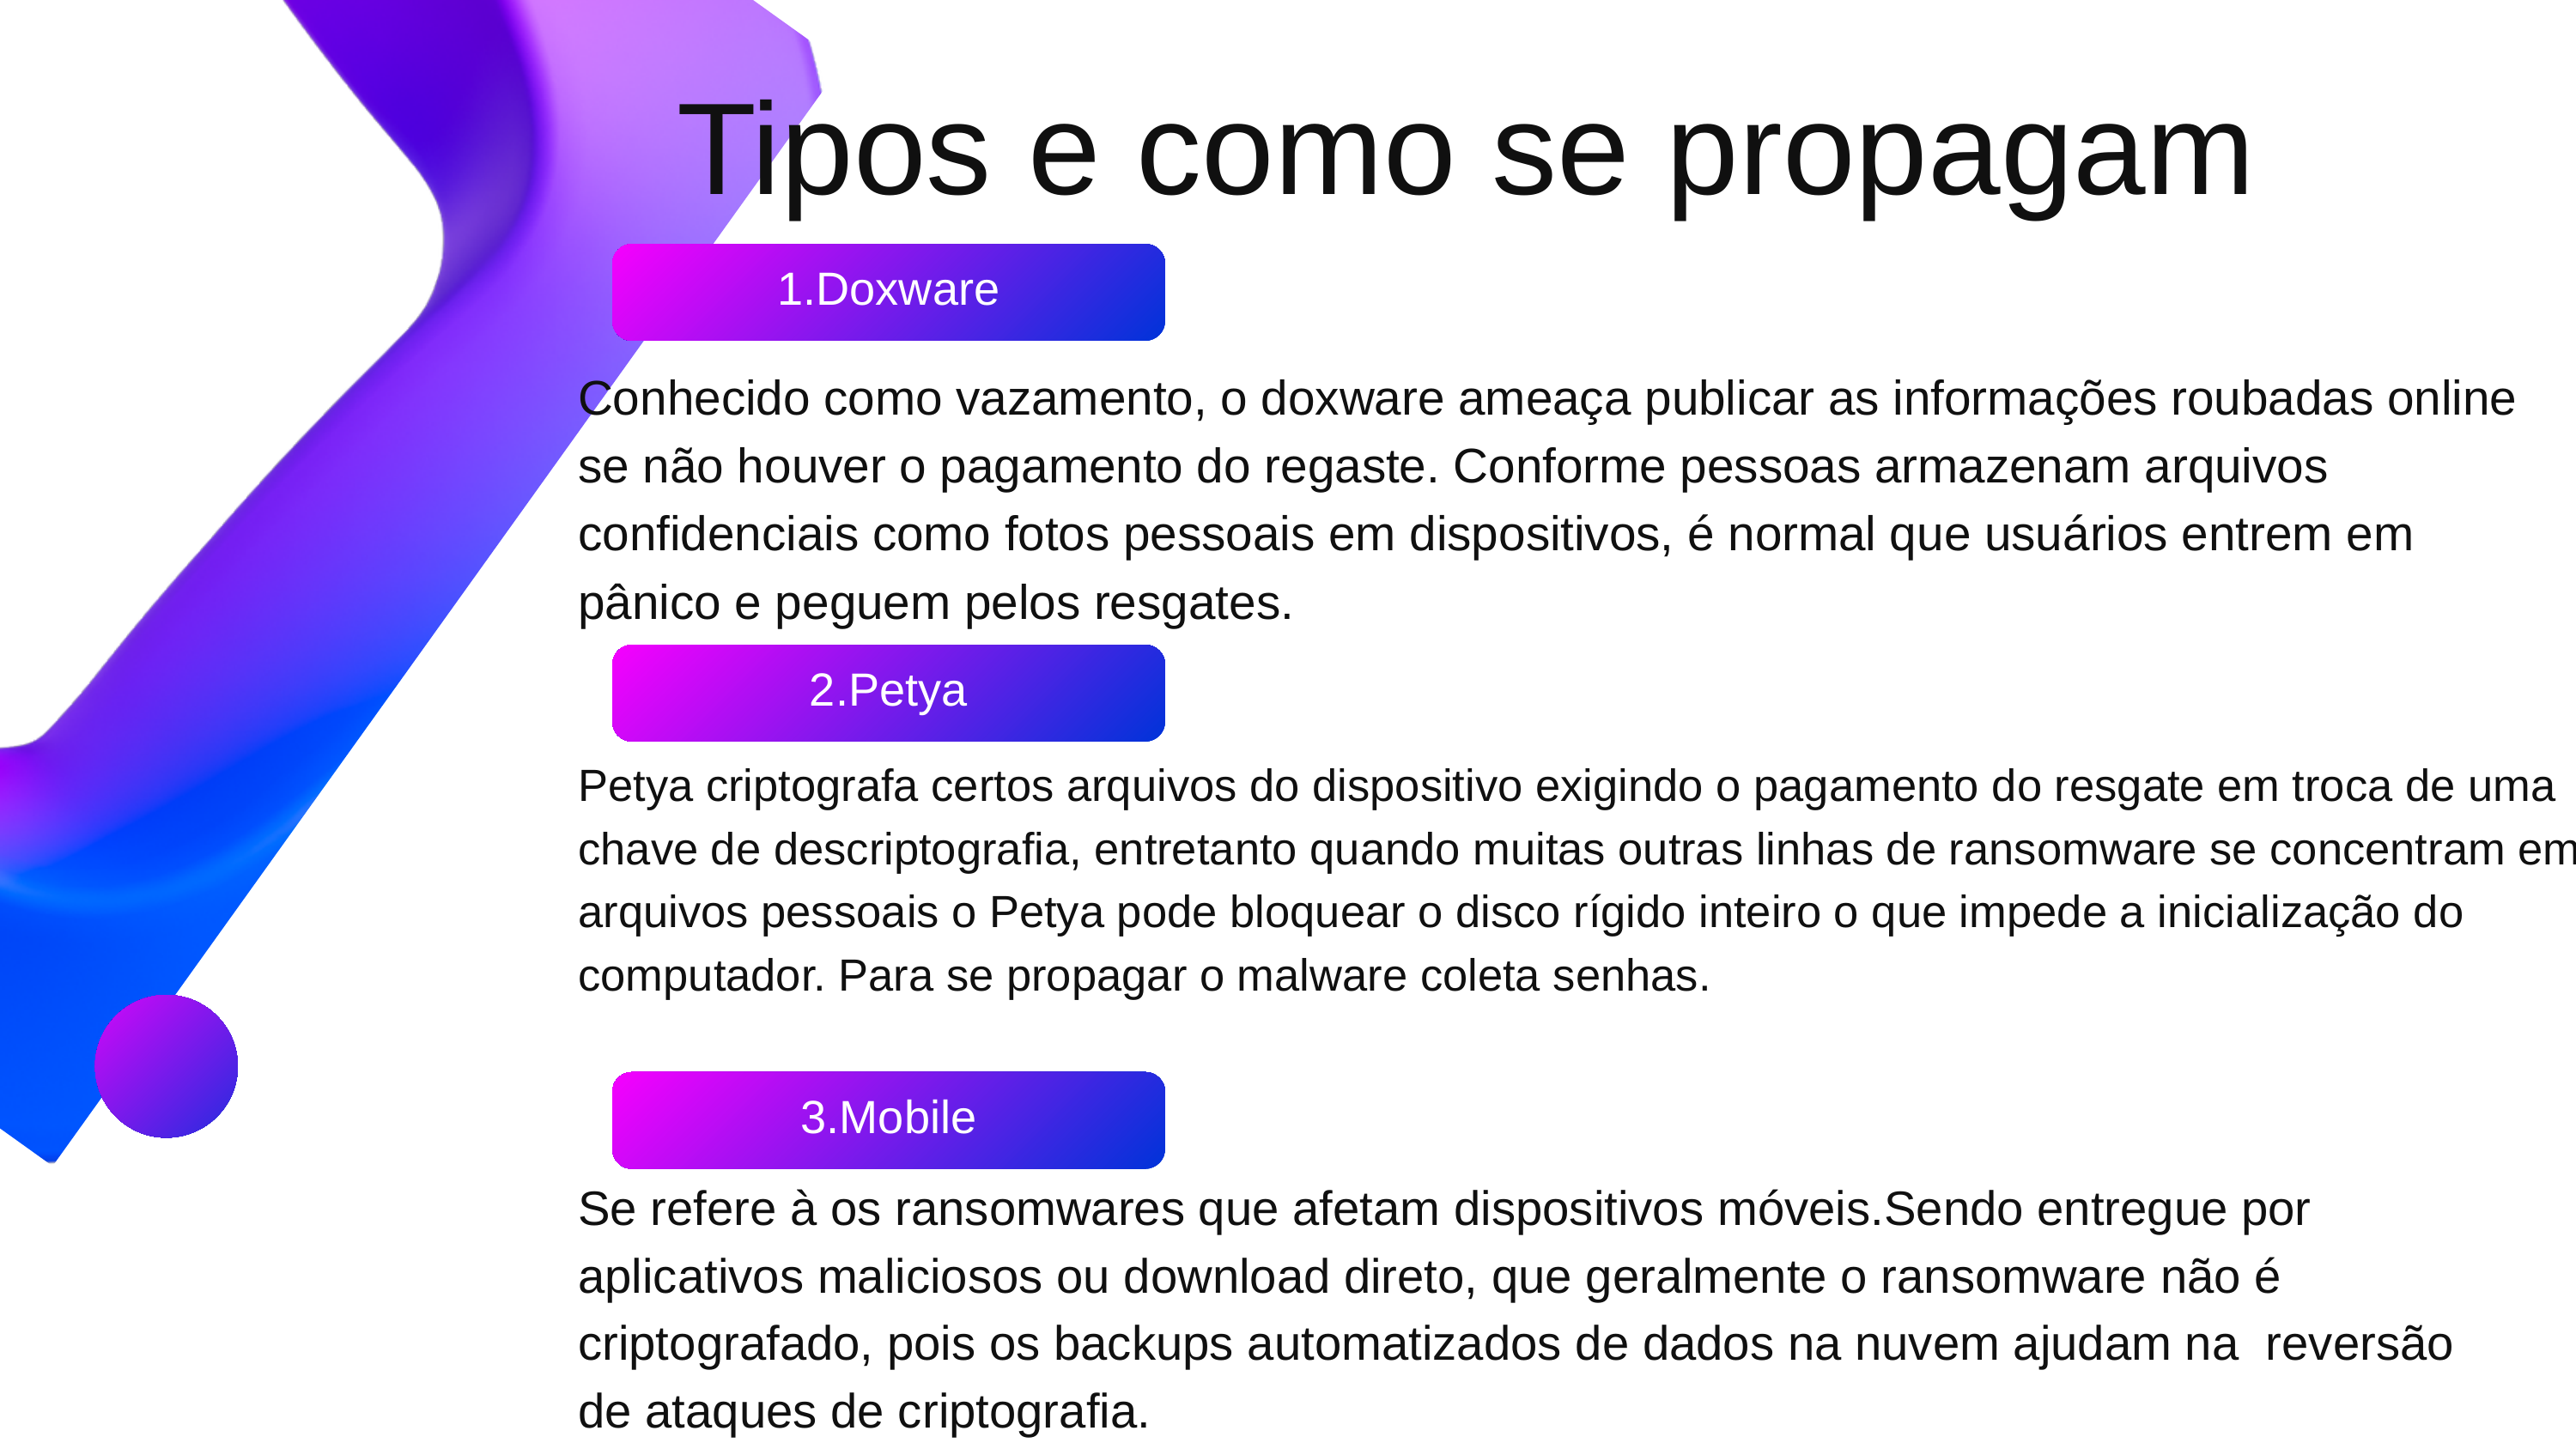

Tipos e como se propagam

1.Doxware
Conhecido como vazamento, o doxware ameaça publicar as informações roubadas online se não houver o pagamento do regaste. Conforme pessoas armazenam arquivos confidenciais como fotos pessoais em dispositivos, é normal que usuários entrem em pânico e peguem pelos resgates.

2.Petya
Petya criptografa certos arquivos do dispositivo exigindo o pagamento do resgate em troca de uma chave de descriptografia, entretanto quando muitas outras linhas de ransomware se concentram em arquivos pessoais o Petya pode bloquear o disco rígido inteiro o que impede a inicialização do computador. Para se propagar o malware coleta senhas.

3.Mobile
Se refere à os ransomwares que afetam dispositivos móveis.Sendo entregue por aplicativos maliciosos ou download direto, que geralmente o ransomware não é criptografado, pois os backups automatizados de dados na nuvem ajudam na  reversão de ataques de criptografia.